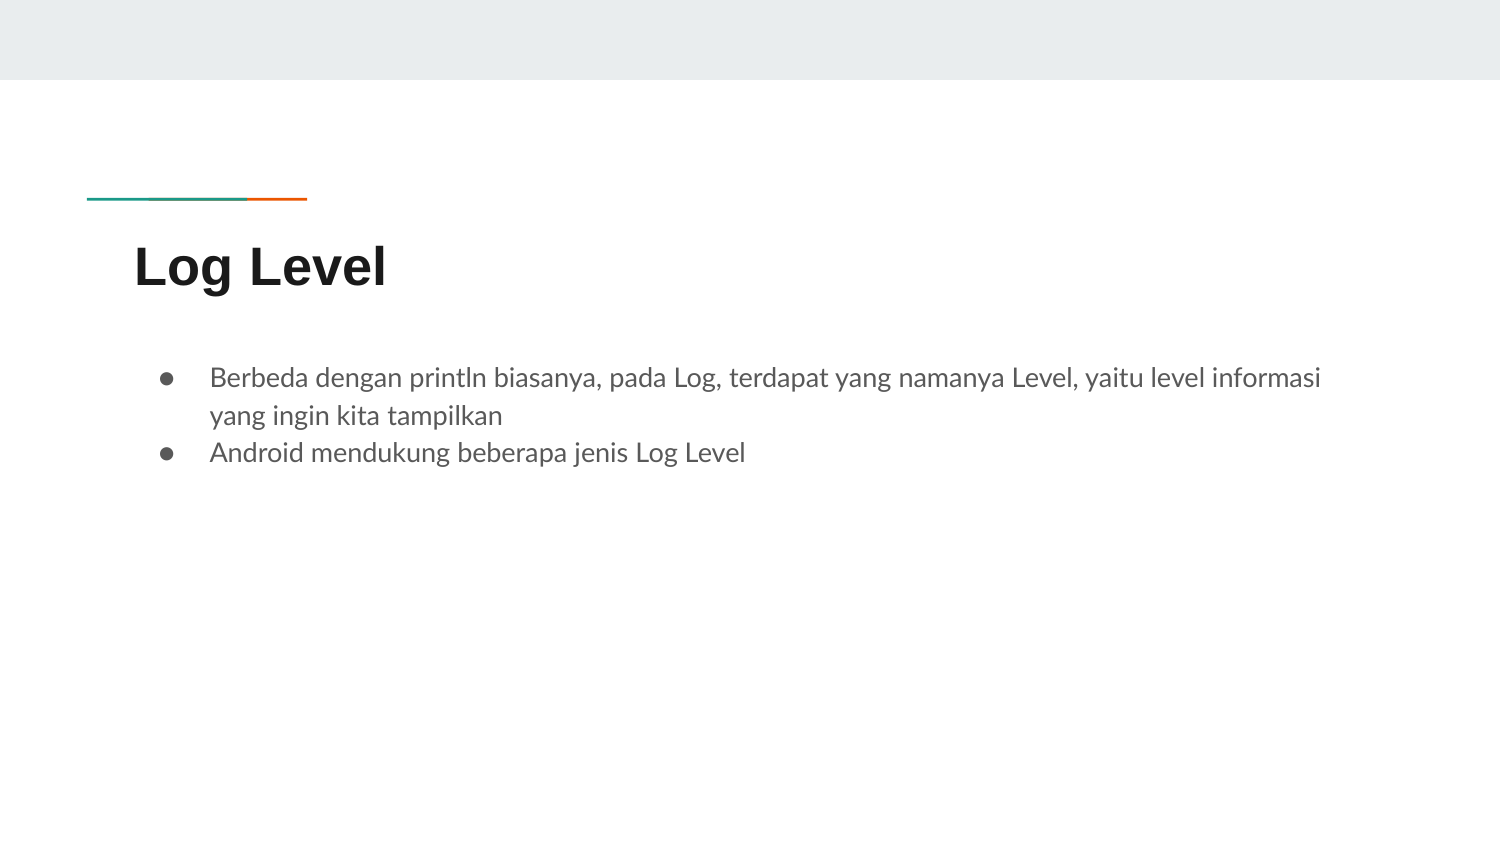

# Log Level
Berbeda dengan println biasanya, pada Log, terdapat yang namanya Level, yaitu level informasi yang ingin kita tampilkan
Android mendukung beberapa jenis Log Level